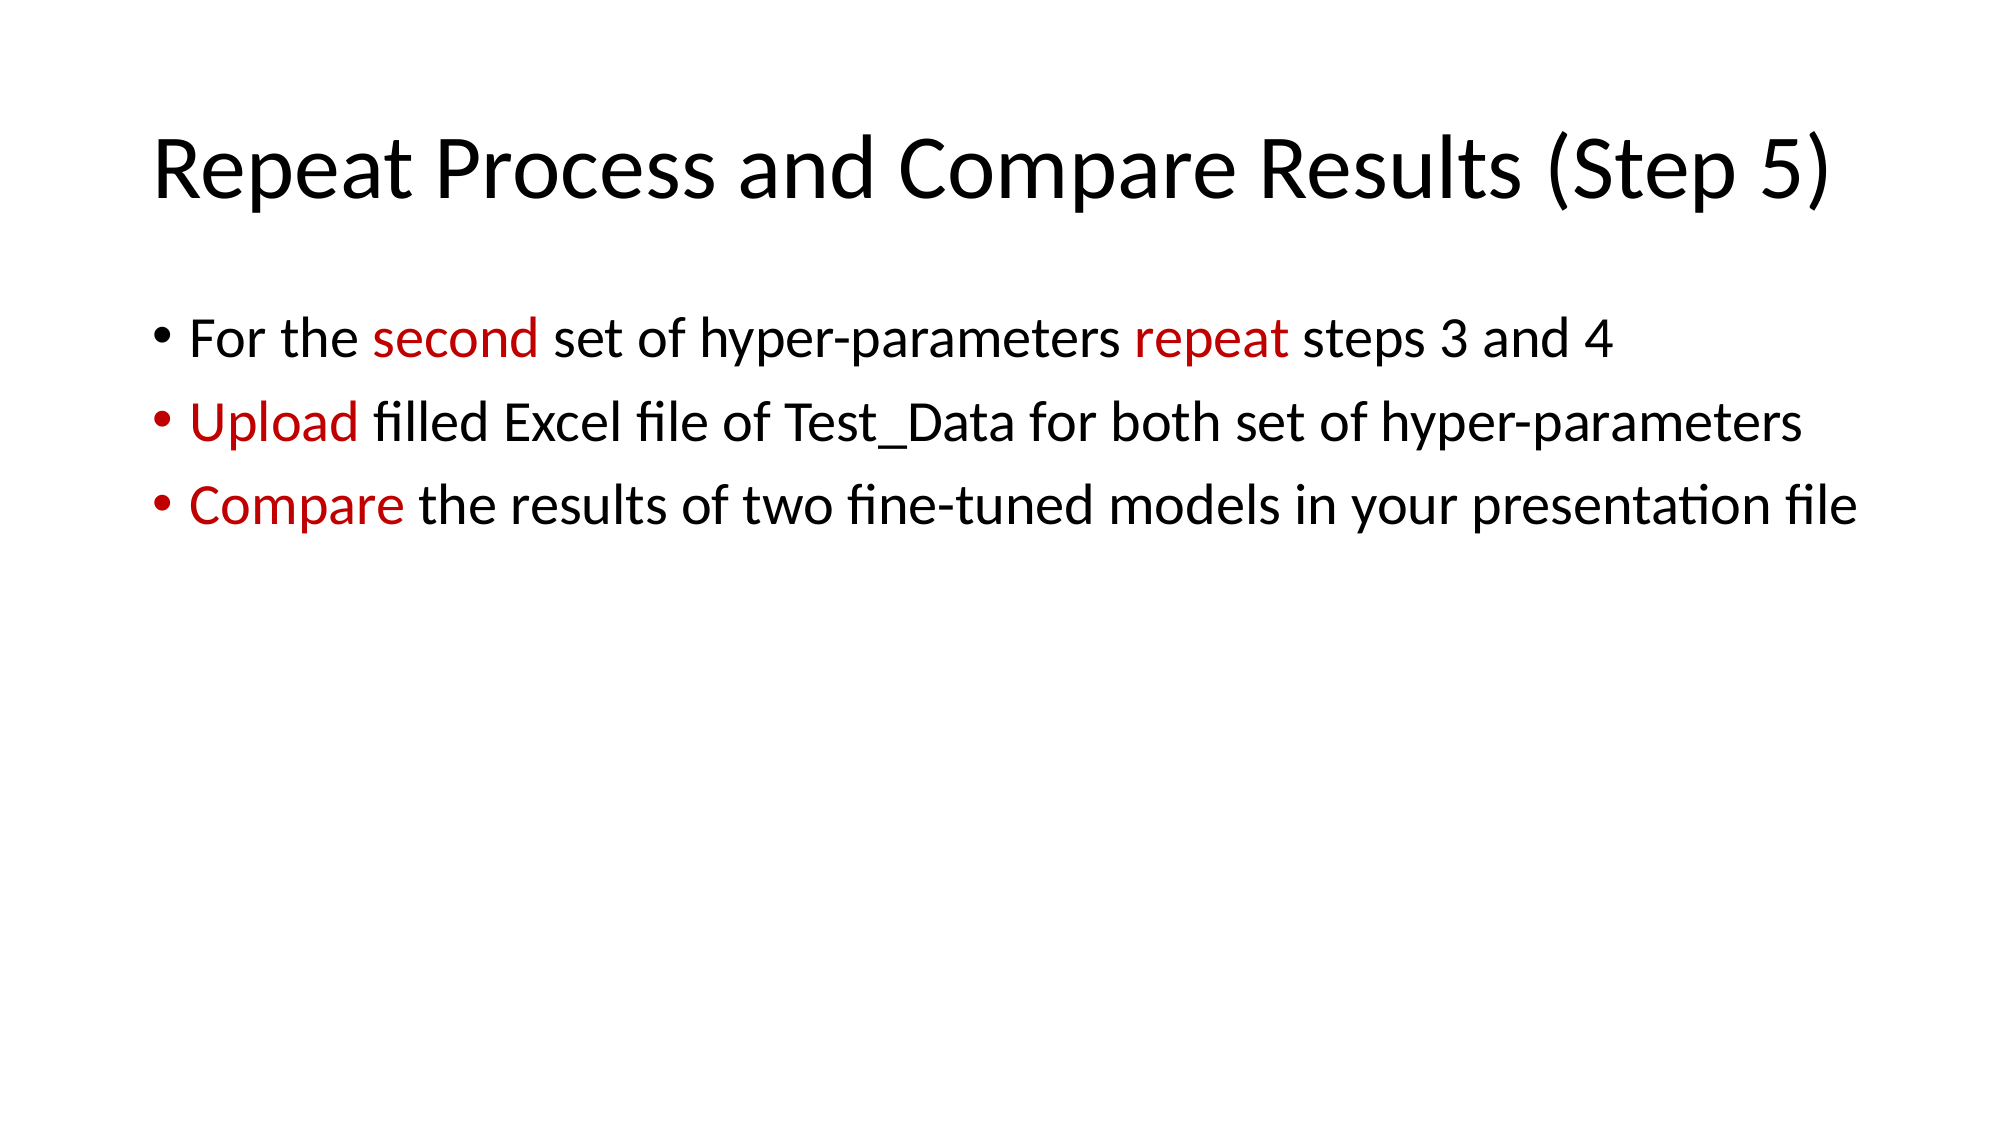

# Repeat Process and Compare Results (Step 5)
For the second set of hyper-parameters repeat steps 3 and 4
Upload filled Excel file of Test_Data for both set of hyper-parameters
Compare the results of two fine-tuned models in your presentation file